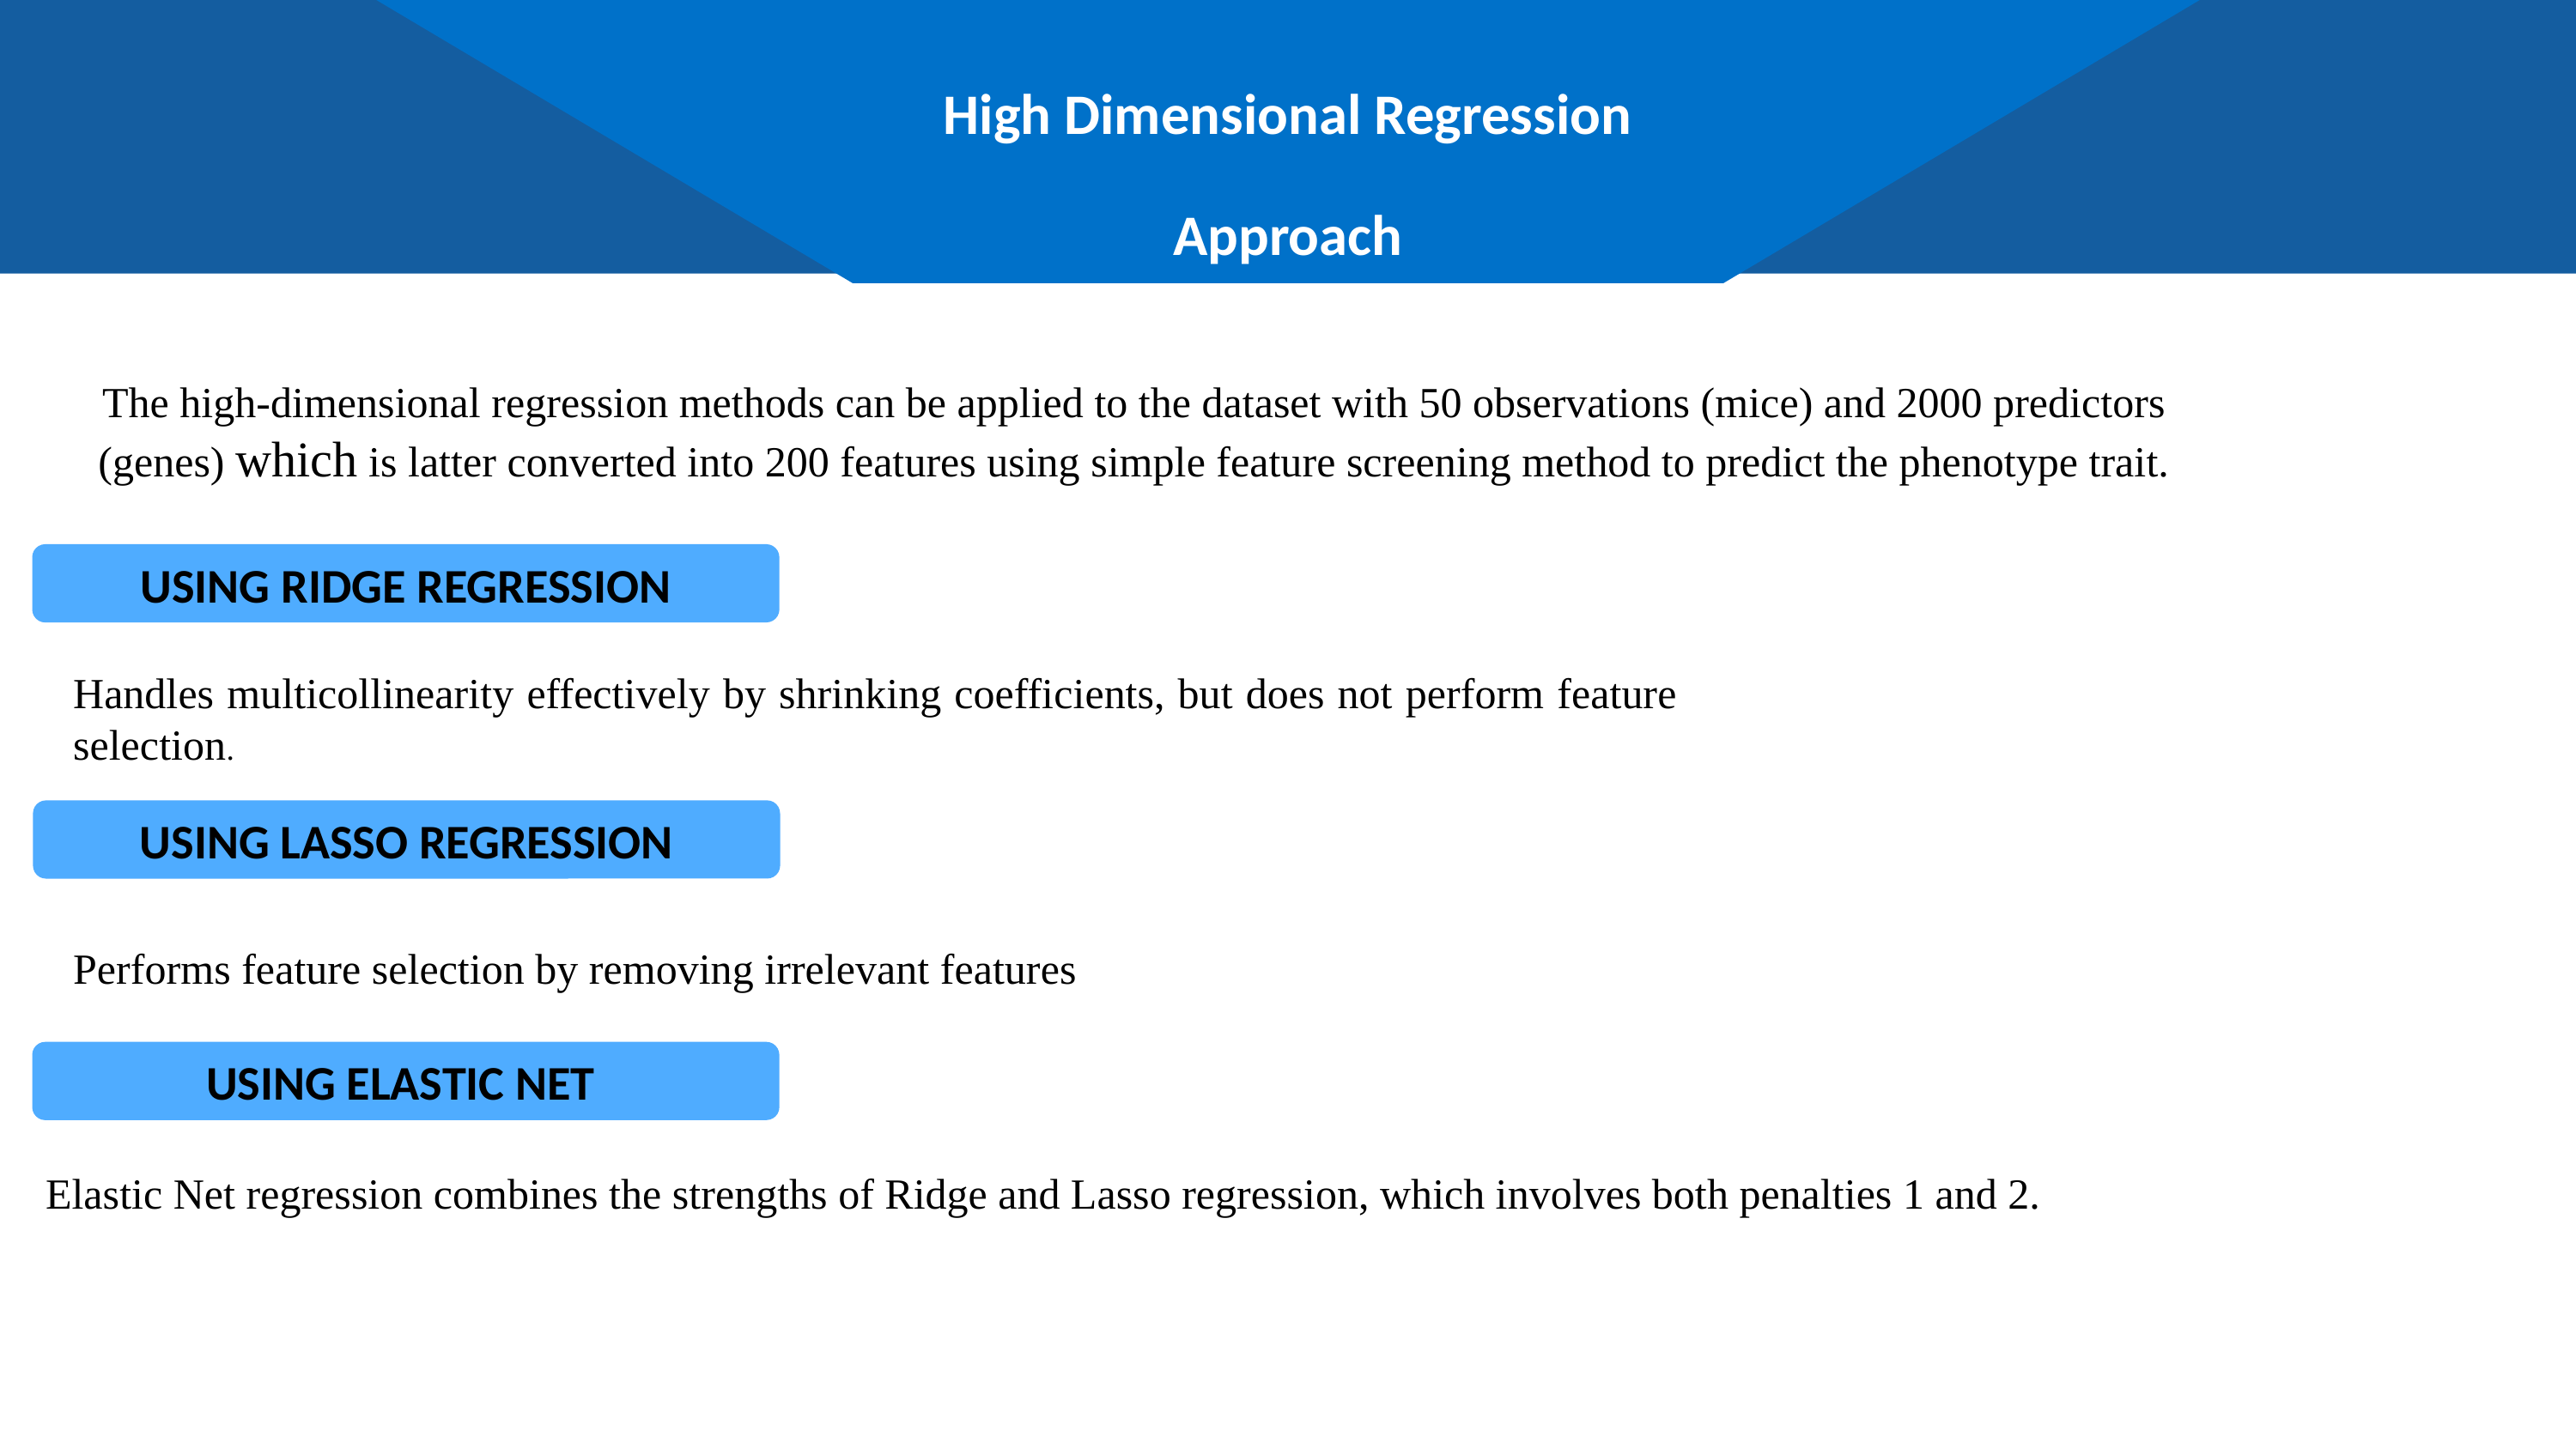

High Dimensional Regression Approach
The high-dimensional regression methods can be applied to the dataset with 50 observations (mice) and 2000 predictors (genes) which is latter converted into 200 features using simple feature screening method to predict the phenotype trait.

USING RIDGE REGRESSION
Handles multicollinearity effectively by shrinking coefficients, but does not perform feature selection.

USING LASSO REGRESSION
Performs feature selection by removing irrelevant features
USING ELASTIC NET

Elastic Net regression combines the strengths of Ridge and Lasso regression, which involves both penalties 1 and 2.